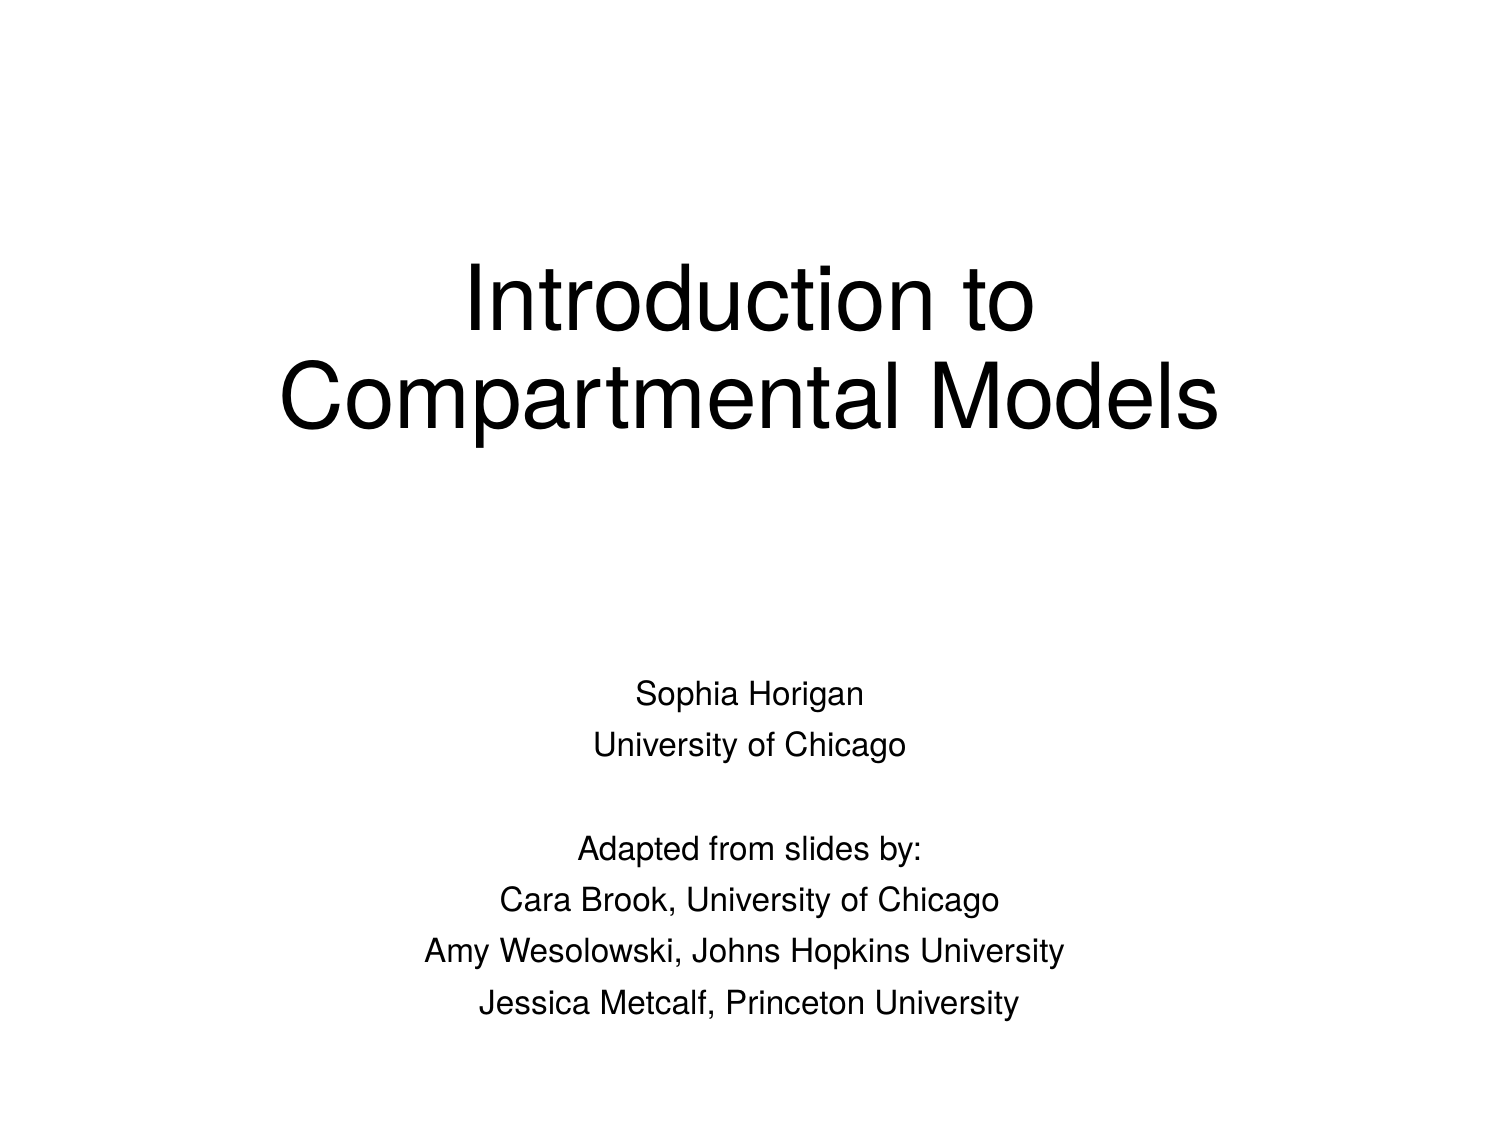

# Introduction to Compartmental Models
Sophia Horigan
University of Chicago

Adapted from slides by:
Cara Brook, University of Chicago
Amy Wesolowski, Johns Hopkins University
Jessica Metcalf, Princeton University